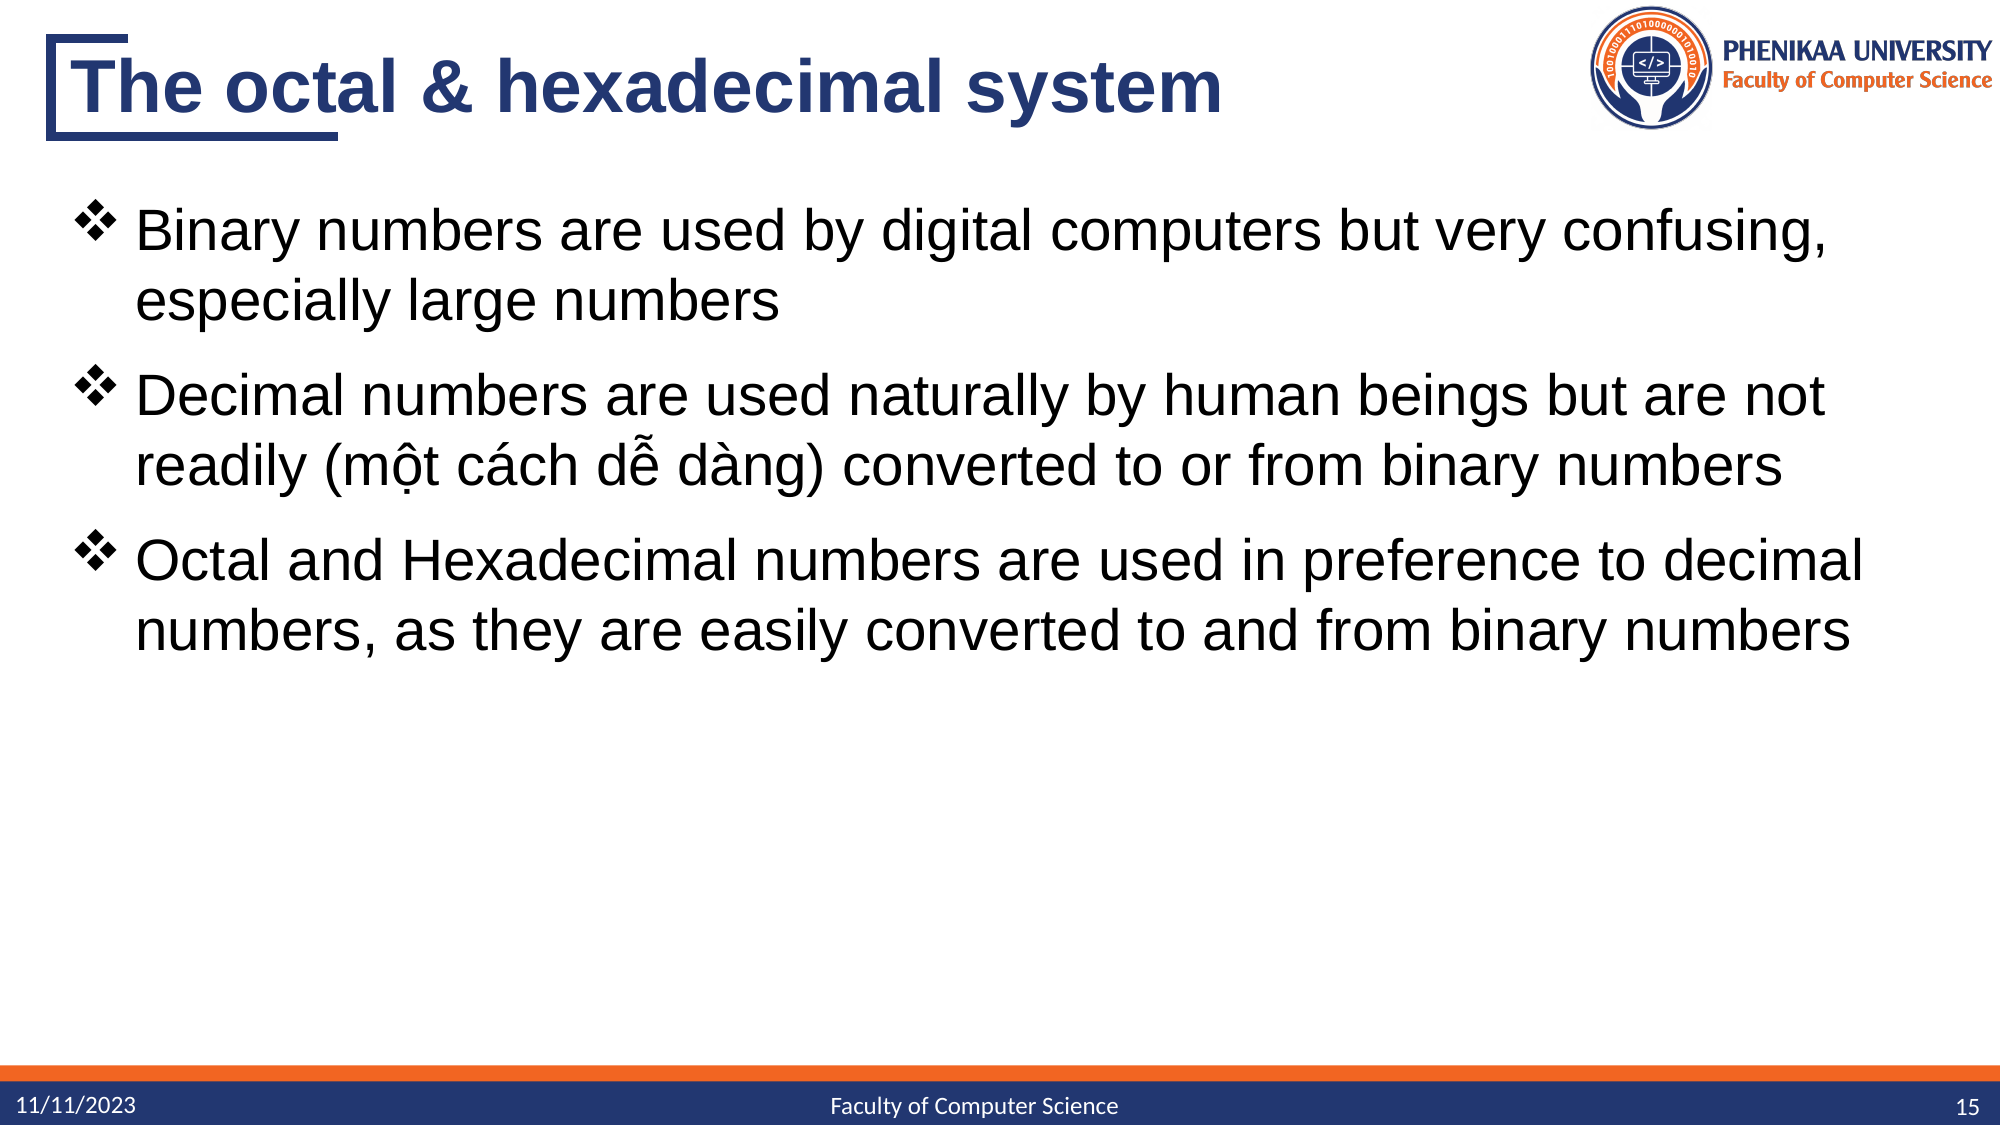

# The octal & hexadecimal system
Binary numbers are used by digital computers but very confusing, especially large numbers
Decimal numbers are used naturally by human beings but are not readily (một cách dễ dàng) converted to or from binary numbers
Octal and Hexadecimal numbers are used in preference to decimal numbers, as they are easily converted to and from binary numbers

11/11/2023
15
Faculty of Computer Science